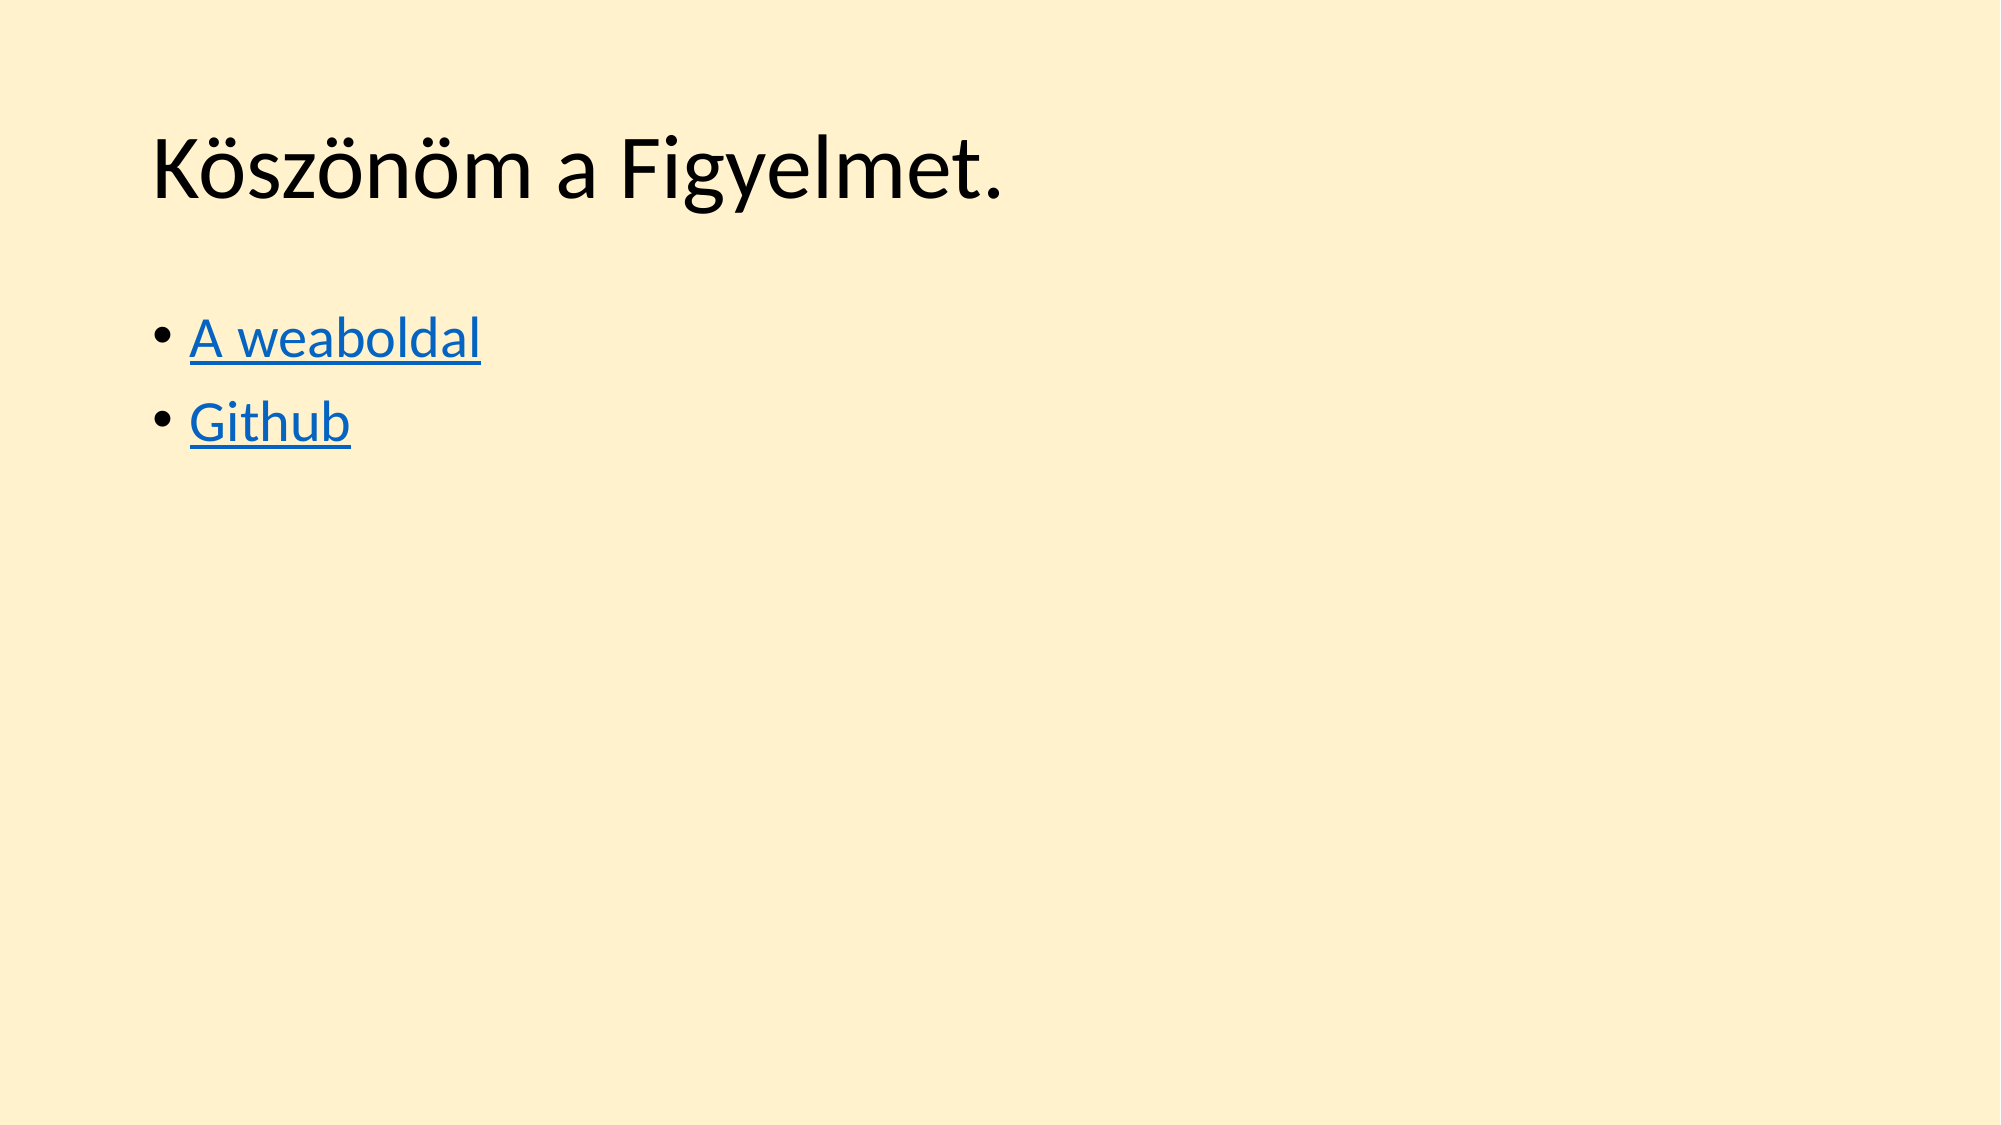

# Köszönöm a Figyelmet.
A weaboldal
Github